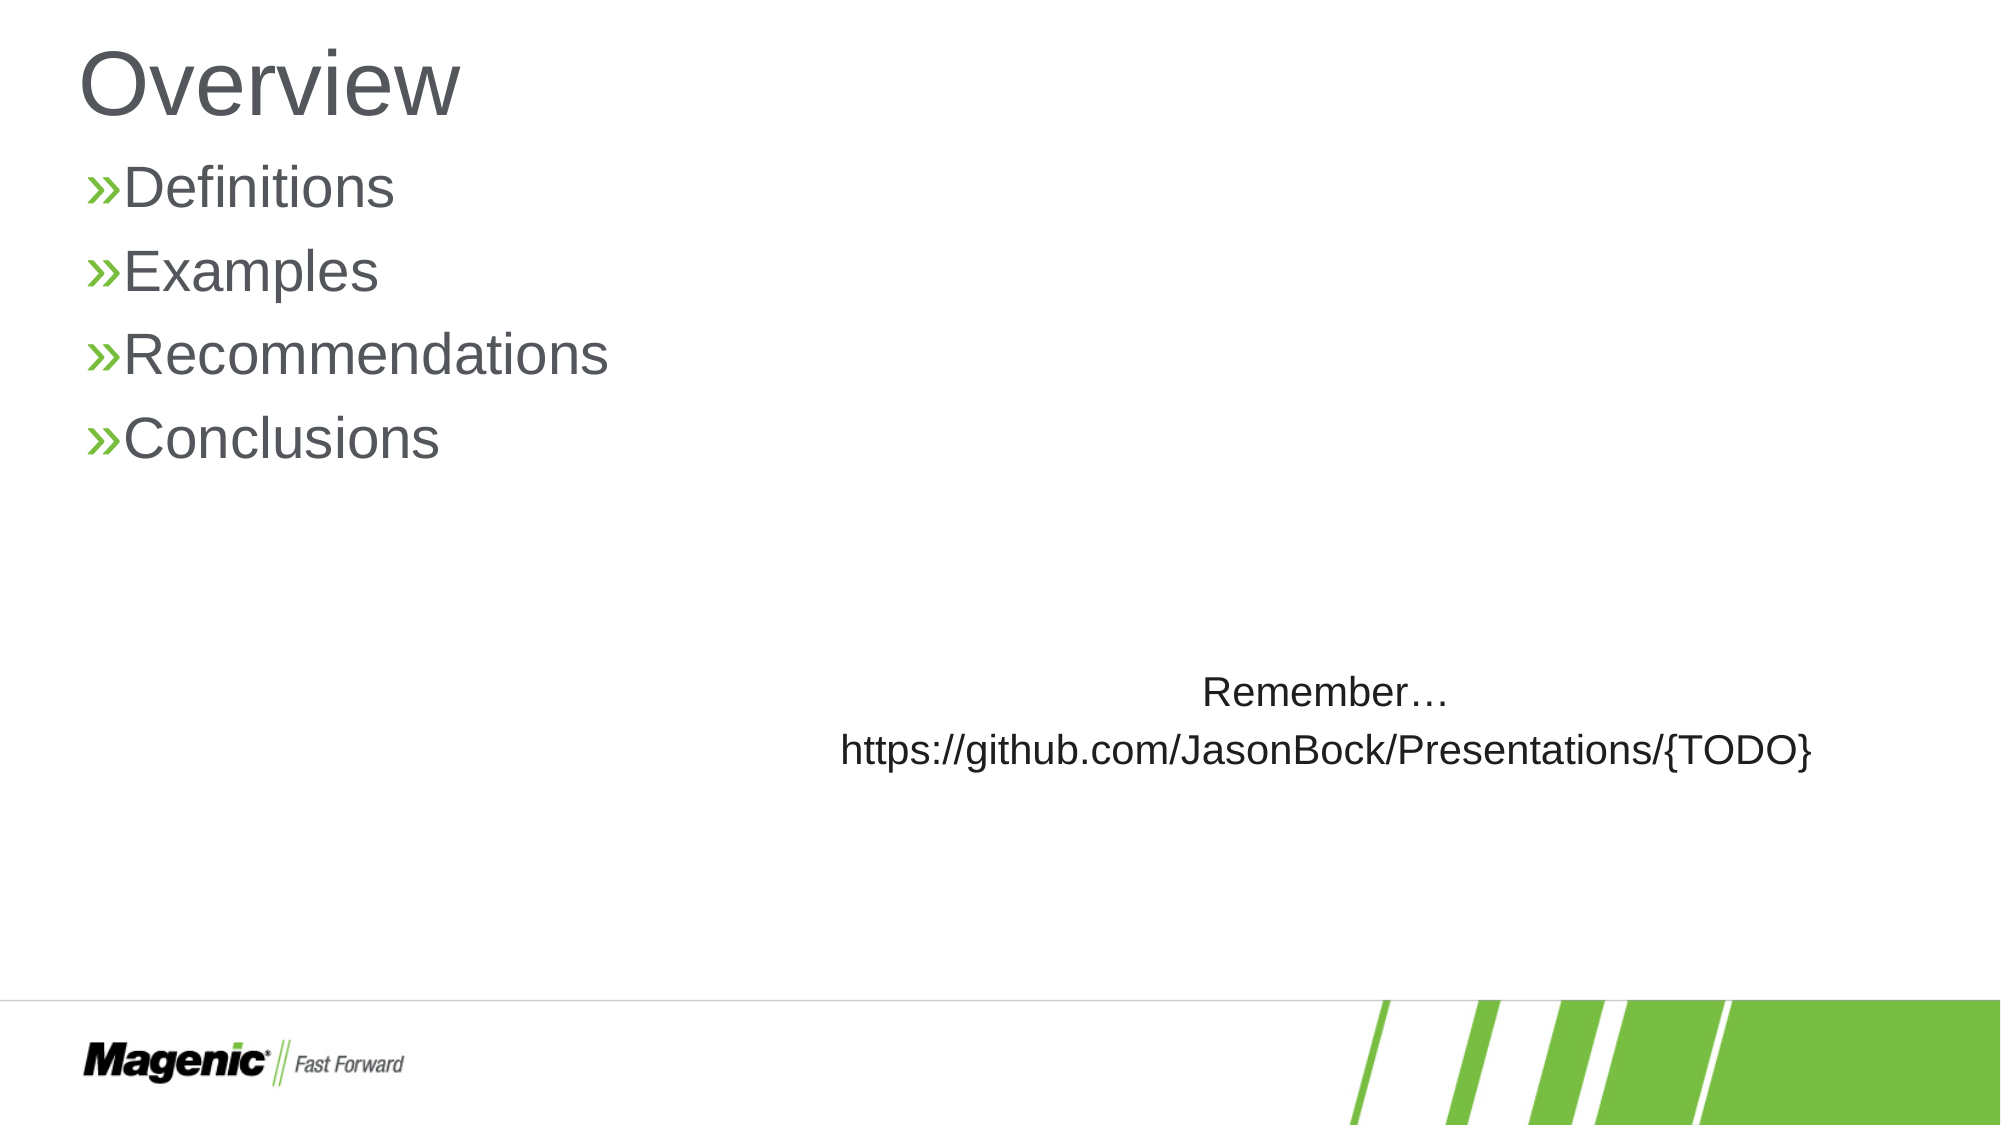

# Overview
Definitions
Examples
Recommendations
Conclusions

Remember…
https://github.com/JasonBock/Presentations/{TODO}